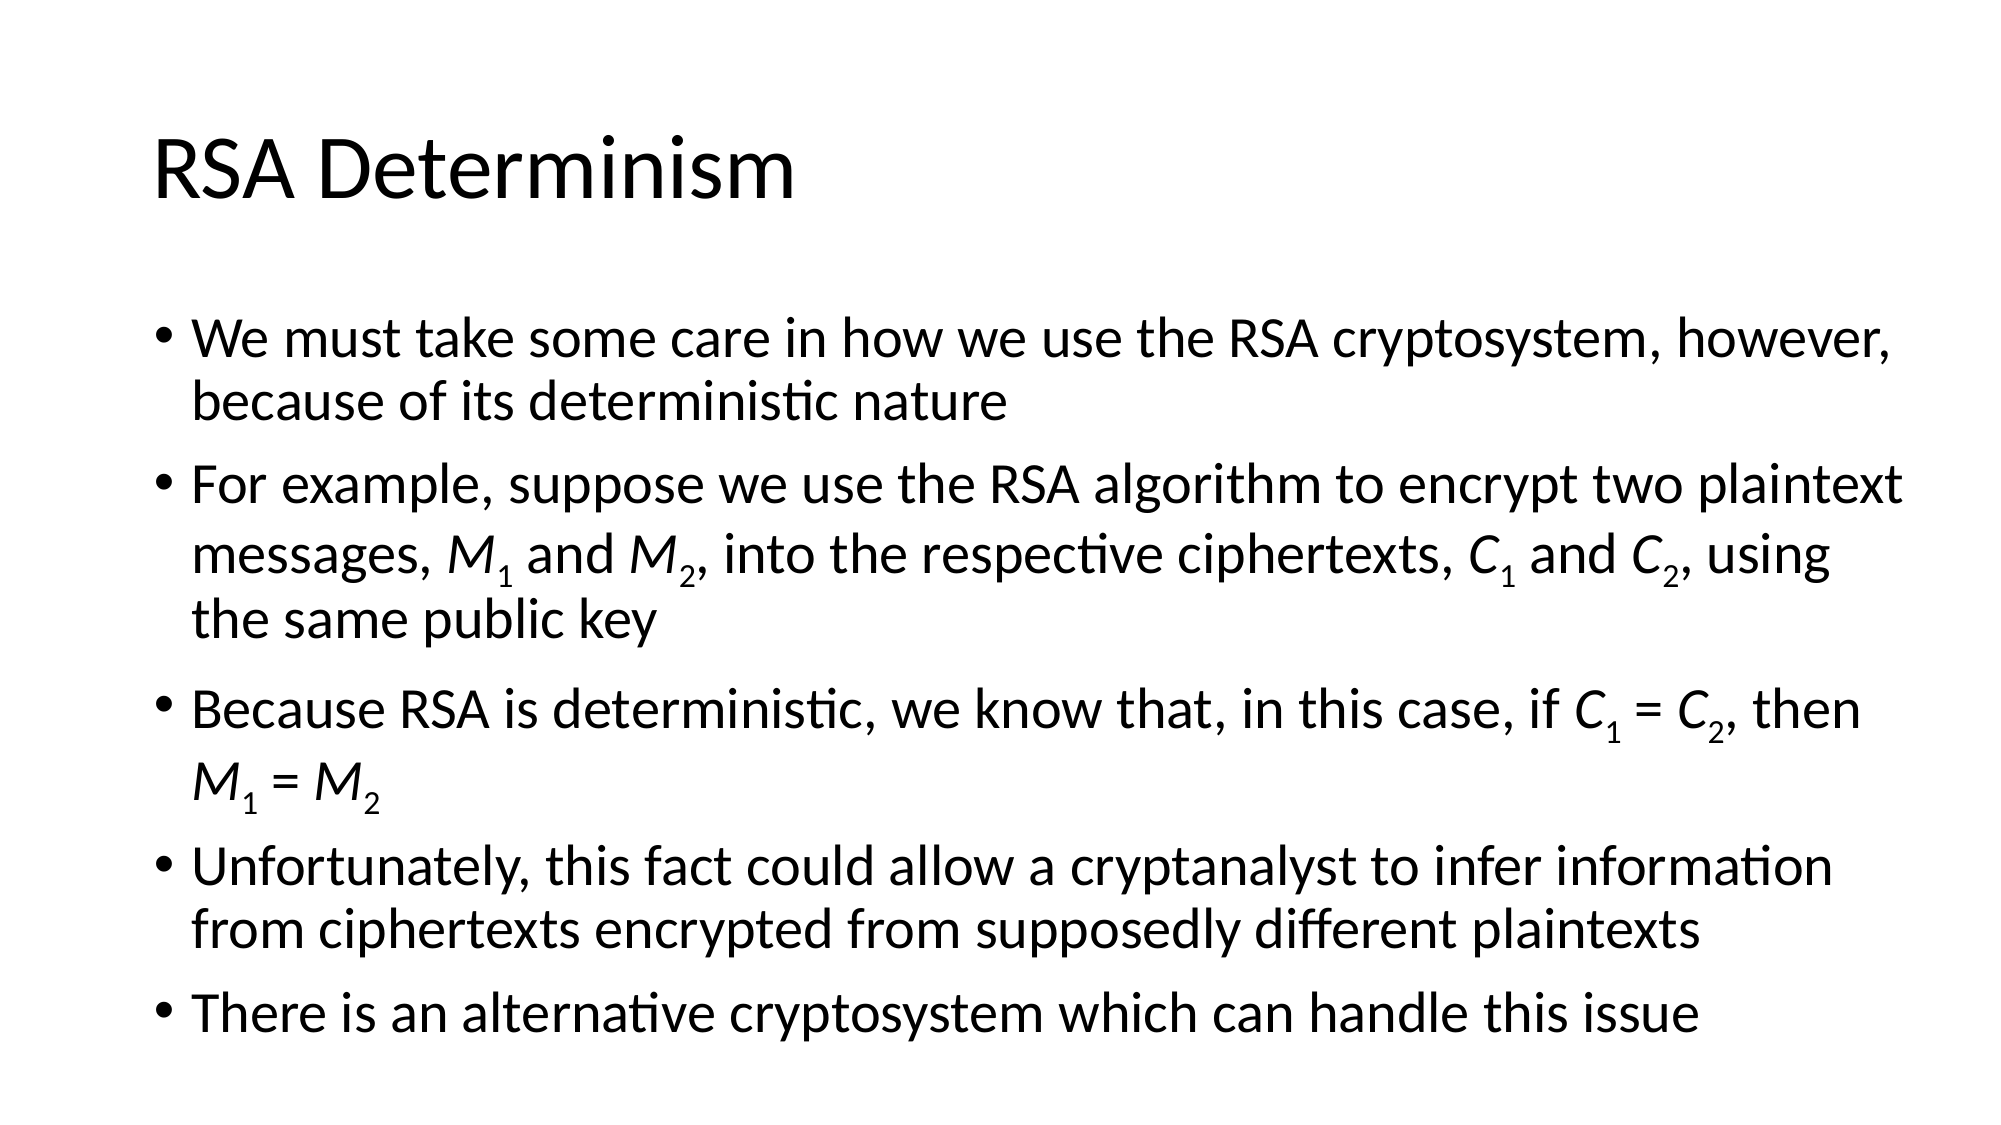

# RSA Determinism
We must take some care in how we use the RSA cryptosystem, however, because of its deterministic nature
For example, suppose we use the RSA algorithm to encrypt two plaintext messages, M1 and M2, into the respective ciphertexts, C1 and C2, using the same public key
Because RSA is deterministic, we know that, in this case, if C1 = C2, then M1 = M2
Unfortunately, this fact could allow a cryptanalyst to infer information from ciphertexts encrypted from supposedly different plaintexts
There is an alternative cryptosystem which can handle this issue